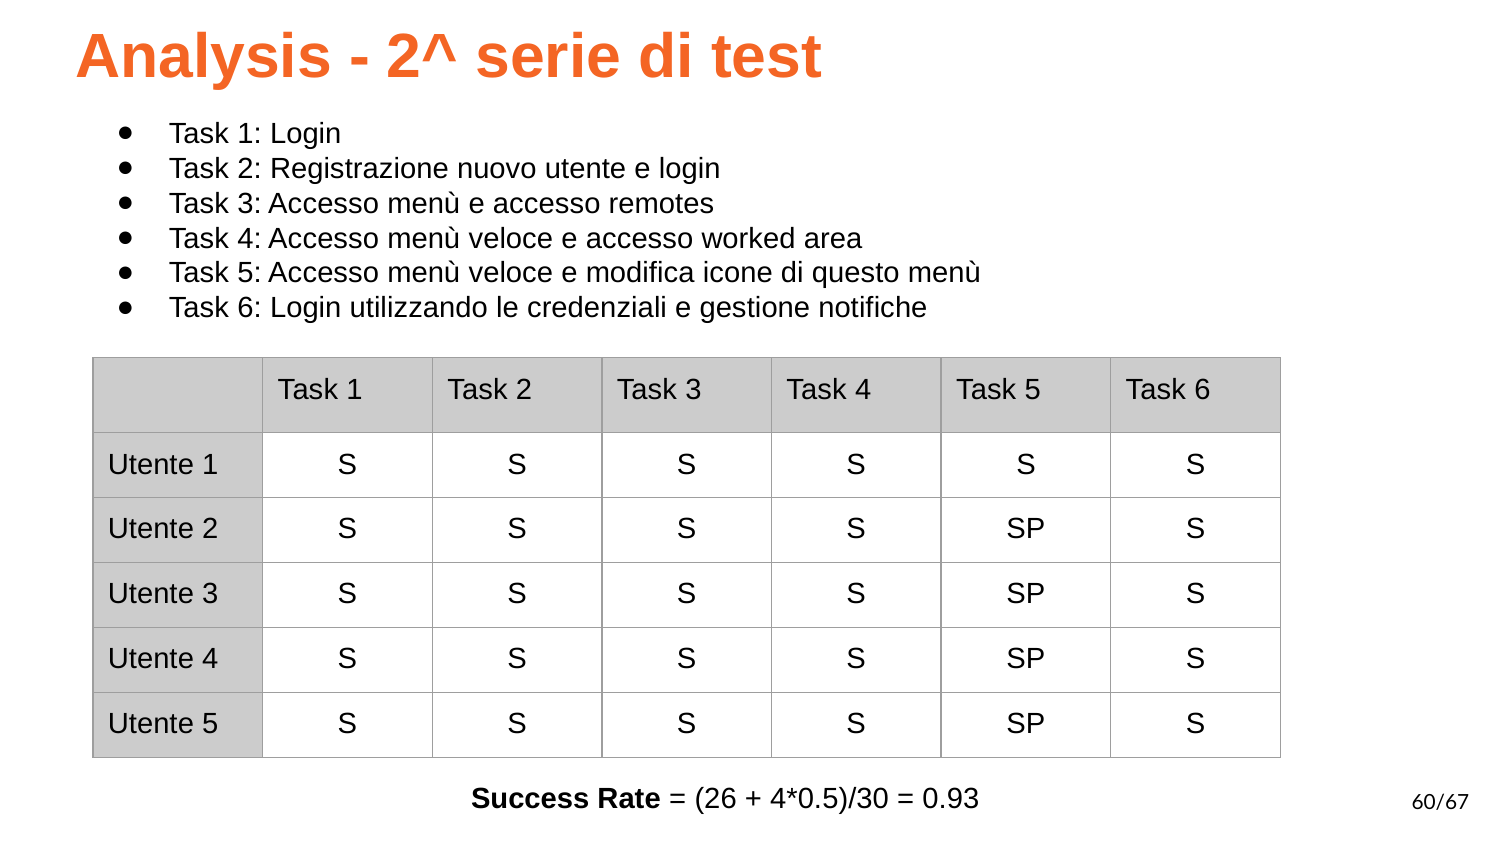

Analysis - 2^ serie di test

Task 1: Login
Task 2: Registrazione nuovo utente e login
Task 3: Accesso menù e accesso remotes
Task 4: Accesso menù veloce e accesso worked area
Task 5: Accesso menù veloce e modifica icone di questo menù
Task 6: Login utilizzando le credenziali e gestione notifiche
|  | Task 1 | Task 2 | Task 3 | Task 4 | Task 5 | Task 6 |
| --- | --- | --- | --- | --- | --- | --- |
| Utente 1 | S | S | S | S | S | S |
| Utente 2 | S | S | S | S | SP | S |
| Utente 3 | S | S | S | S | SP | S |
| Utente 4 | S | S | S | S | SP | S |
| Utente 5 | S | S | S | S | SP | S |
Success Rate = (26 + 4*0.5)/30 = 0.93
60/67